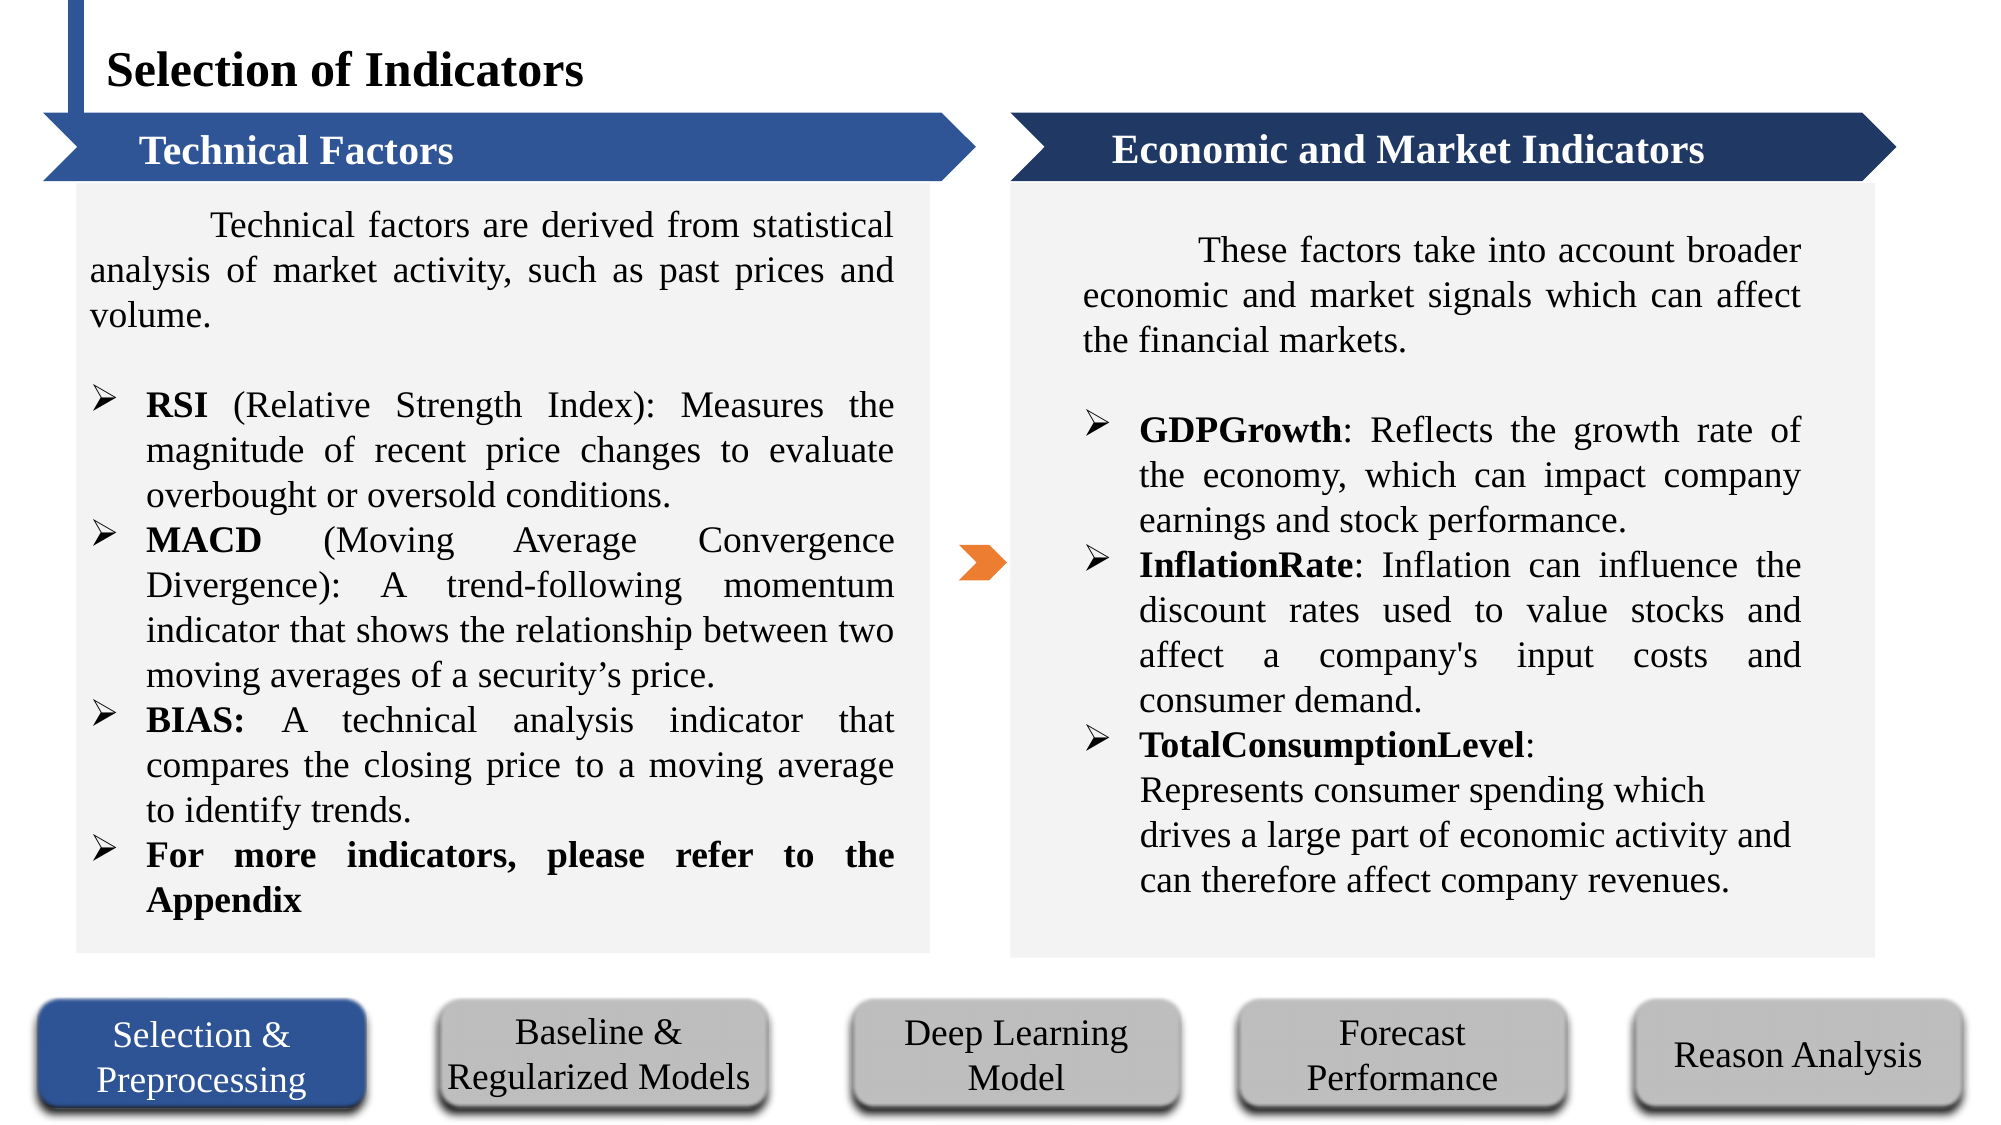

Selection of Indicators

Economic and Market Indicators
Technical Factors

      Technical factors are derived from statistical analysis of market activity, such as past prices and volume.

RSI (Relative Strength Index): Measures the magnitude of recent price changes to evaluate overbought or oversold conditions.
MACD (Moving Average Convergence Divergence): A trend-following momentum indicator that shows the relationship between two moving averages of a security’s price.
BIAS: A technical analysis indicator that compares the closing price to a moving average to identify trends.
For more indicators, please refer to the Appendix

      These factors take into account broader economic and market signals which can affect the financial markets.

GDPGrowth: Reflects the growth rate of the economy, which can impact company earnings and stock performance.
InflationRate: Inflation can influence the discount rates used to value stocks and affect a company's input costs and consumer demand.
TotalConsumptionLevel:
      Represents consumer spending which
      drives a large part of economic activity and
      can therefore affect company revenues.

Forecast Performance
Reason Analysis

Deep Learning Model
Baseline & Regularized Models
Selection &
Preprocessing